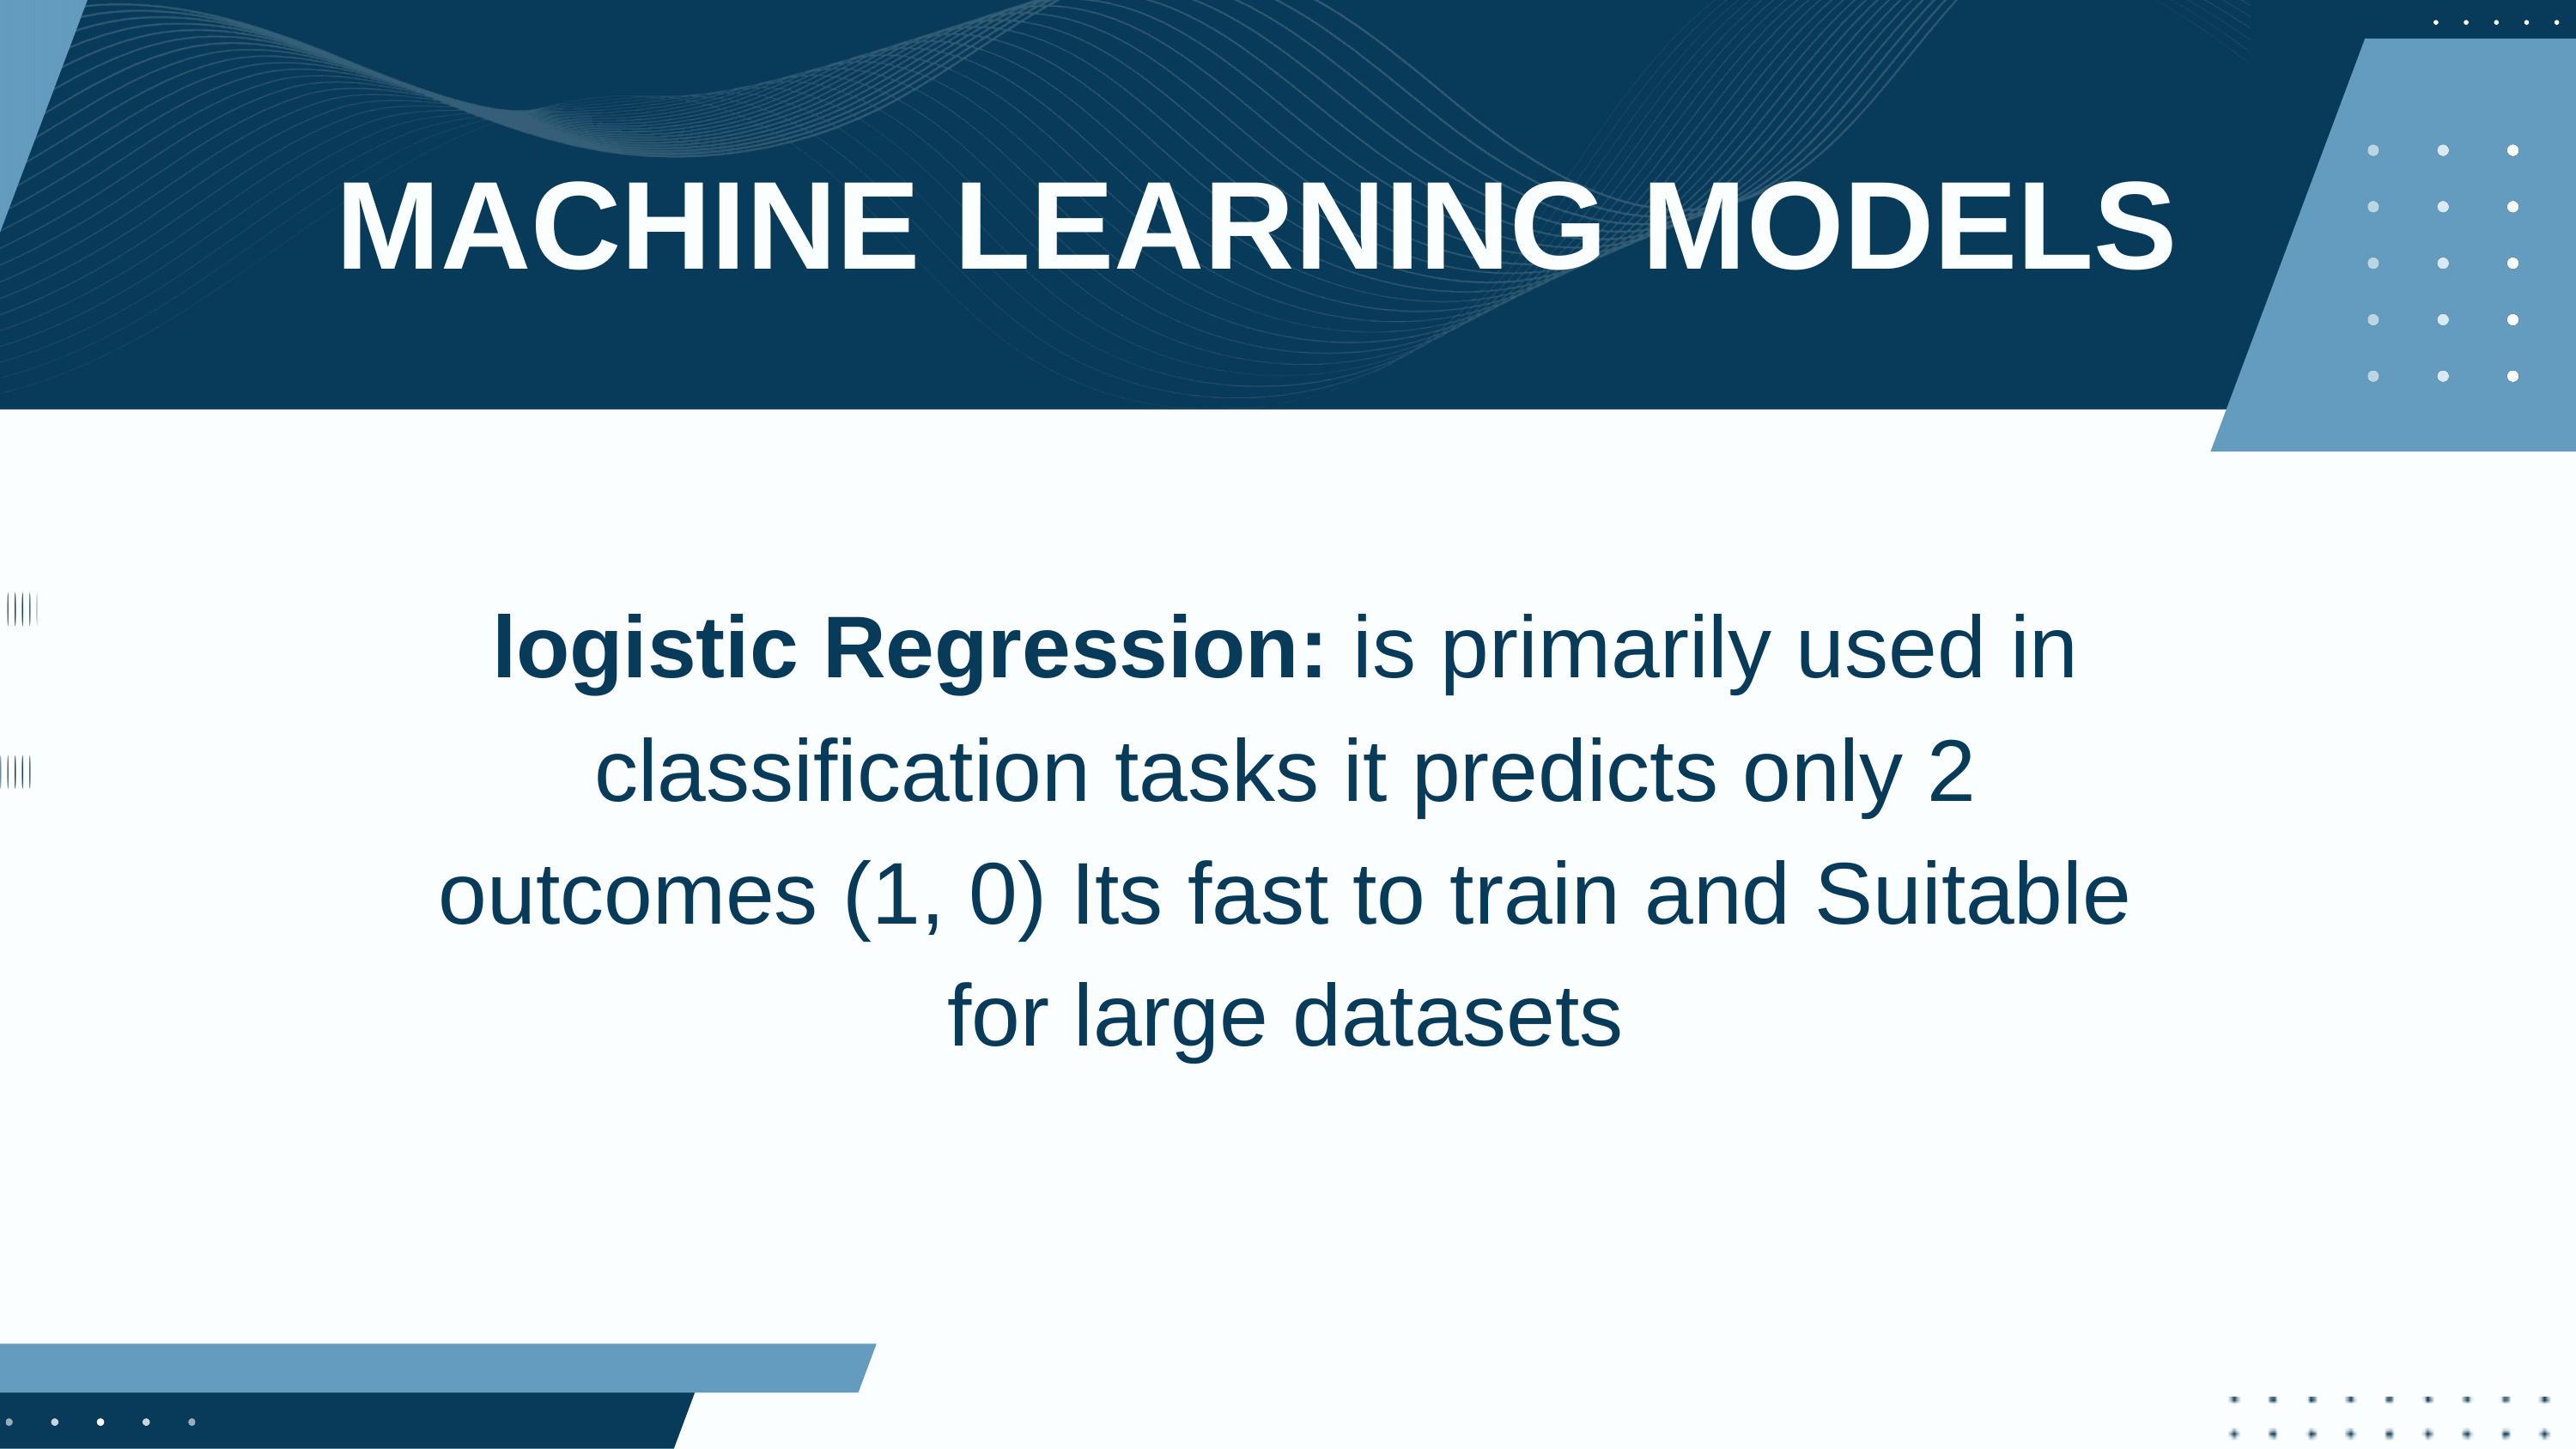

MACHINE LEARNING MODELS
logistic Regression: is primarily used in classification tasks it predicts only 2 outcomes (1, 0) Its fast to train and Suitable for large datasets